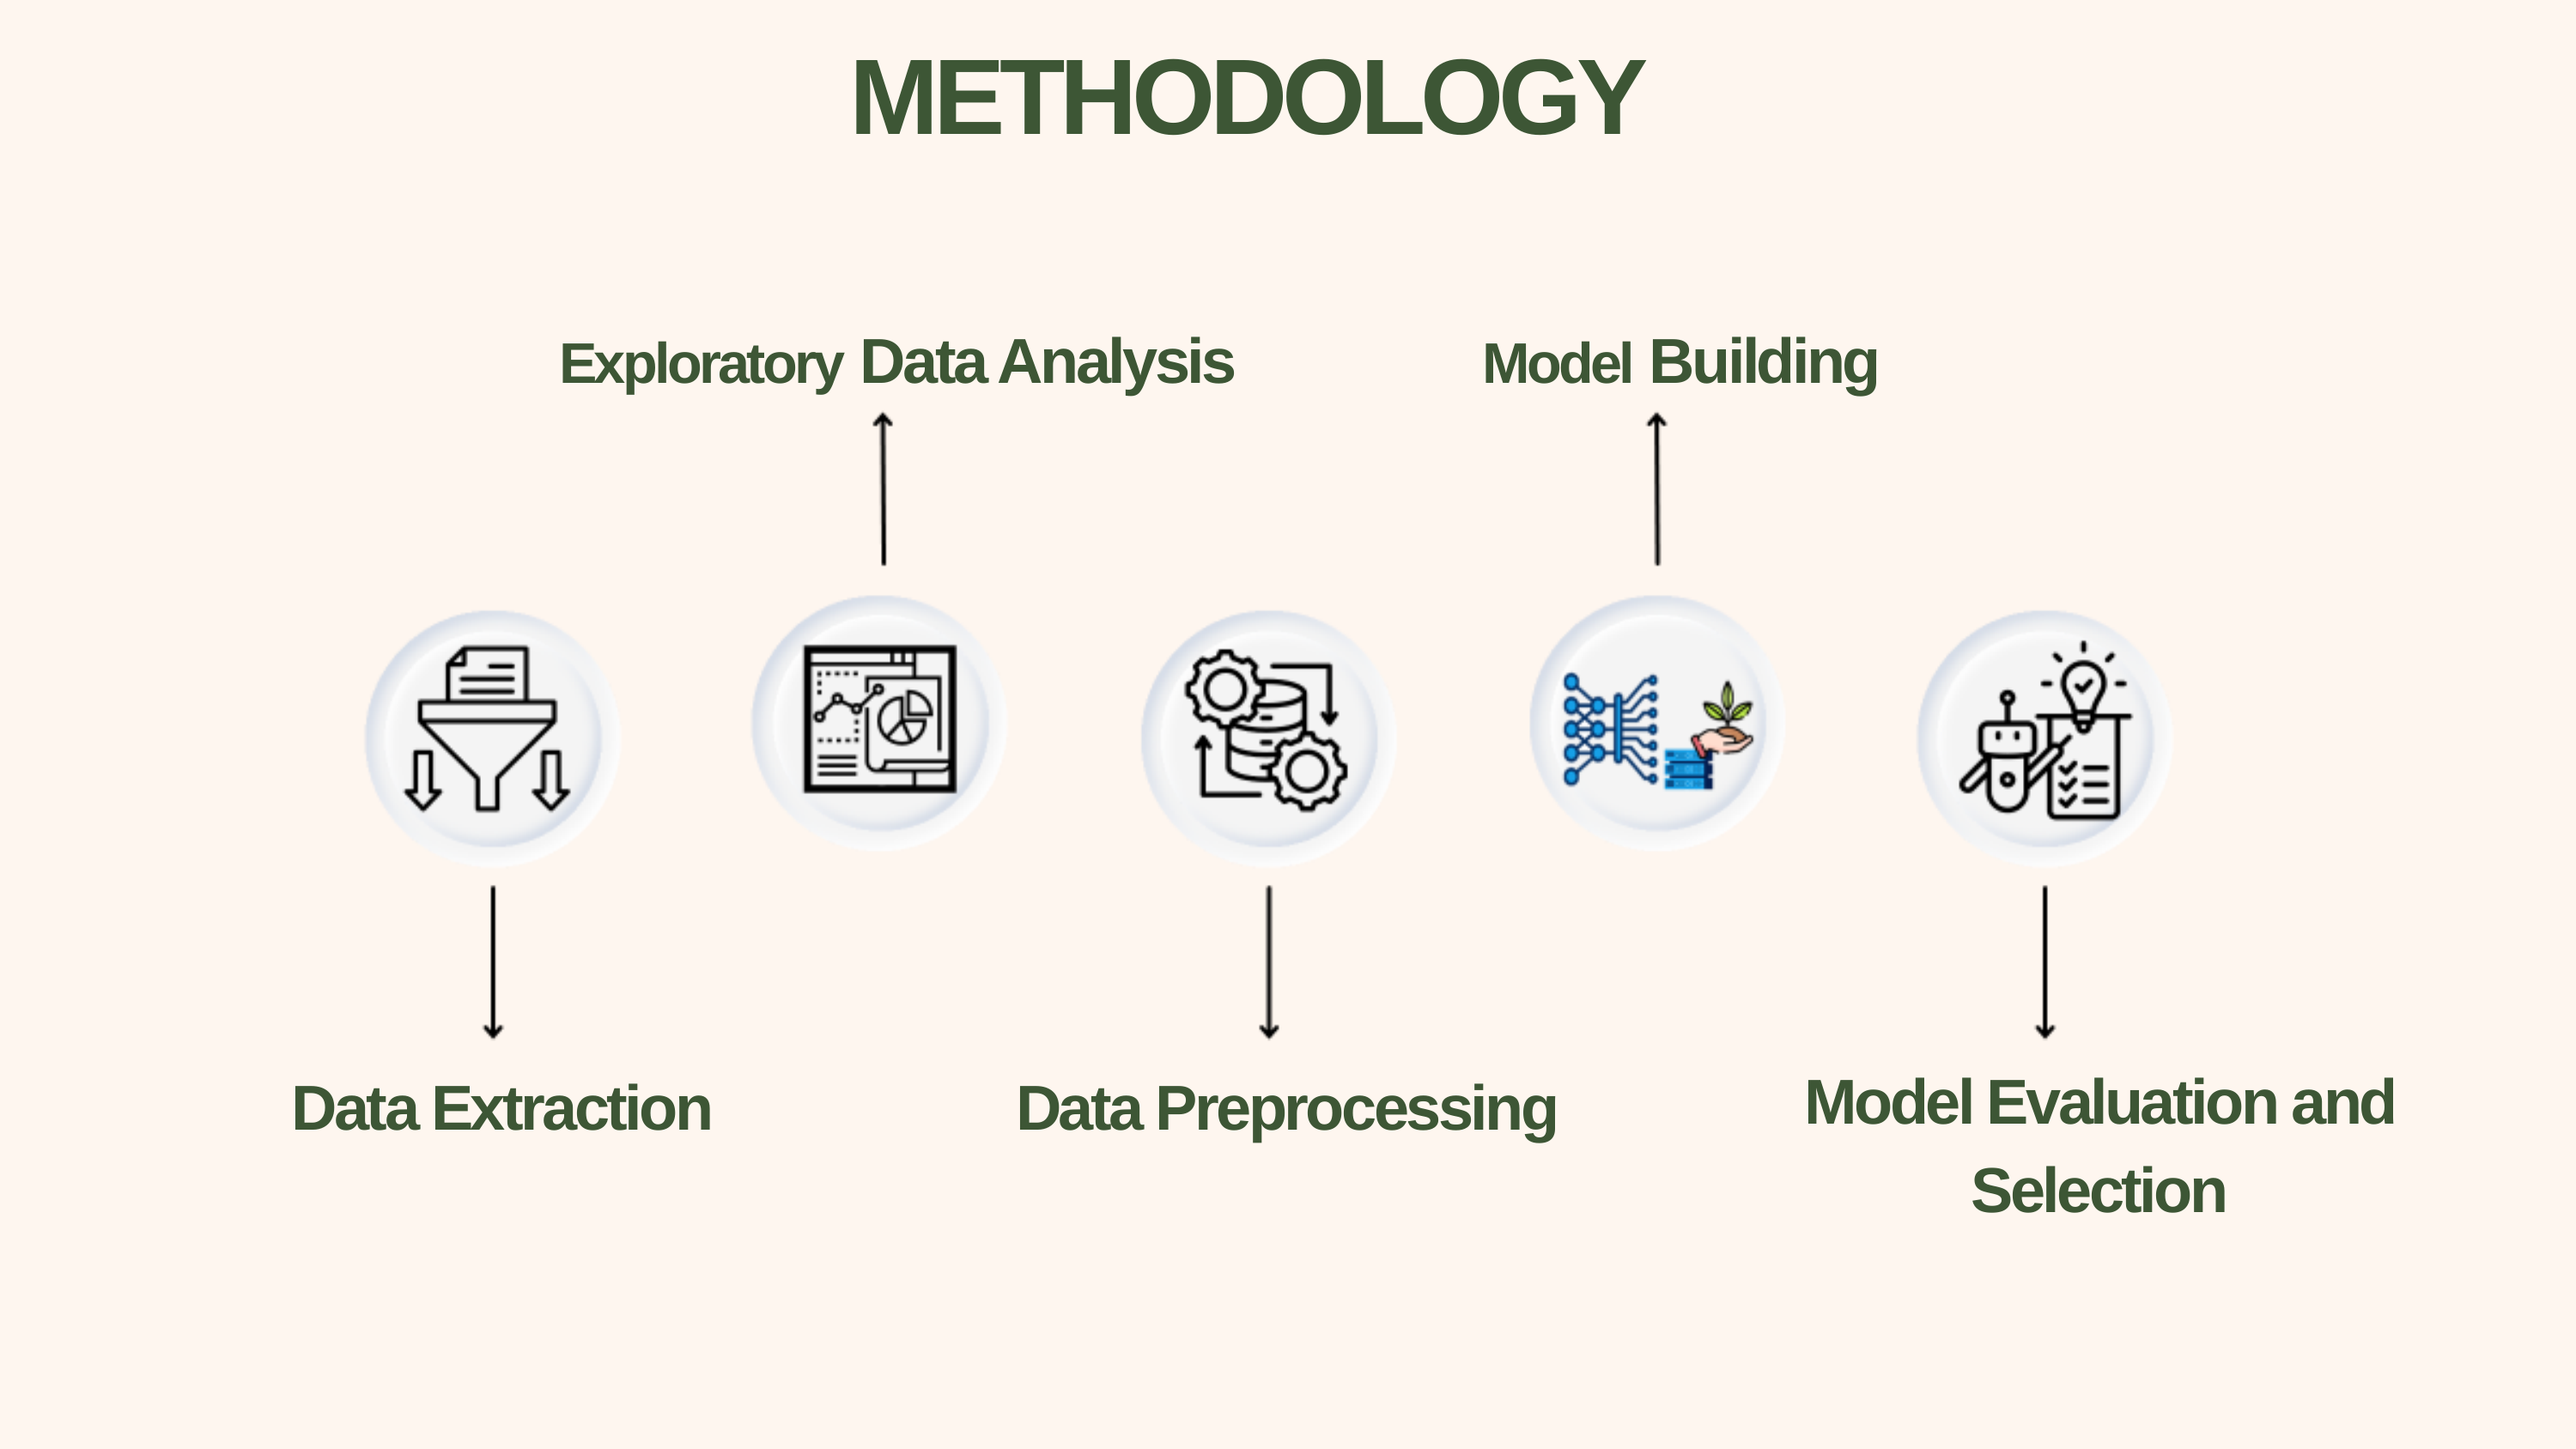

METHODOLOGY
Exploratory Data Analysis
Model Building
Model Evaluation and Selection
Data Extraction
Data Preprocessing